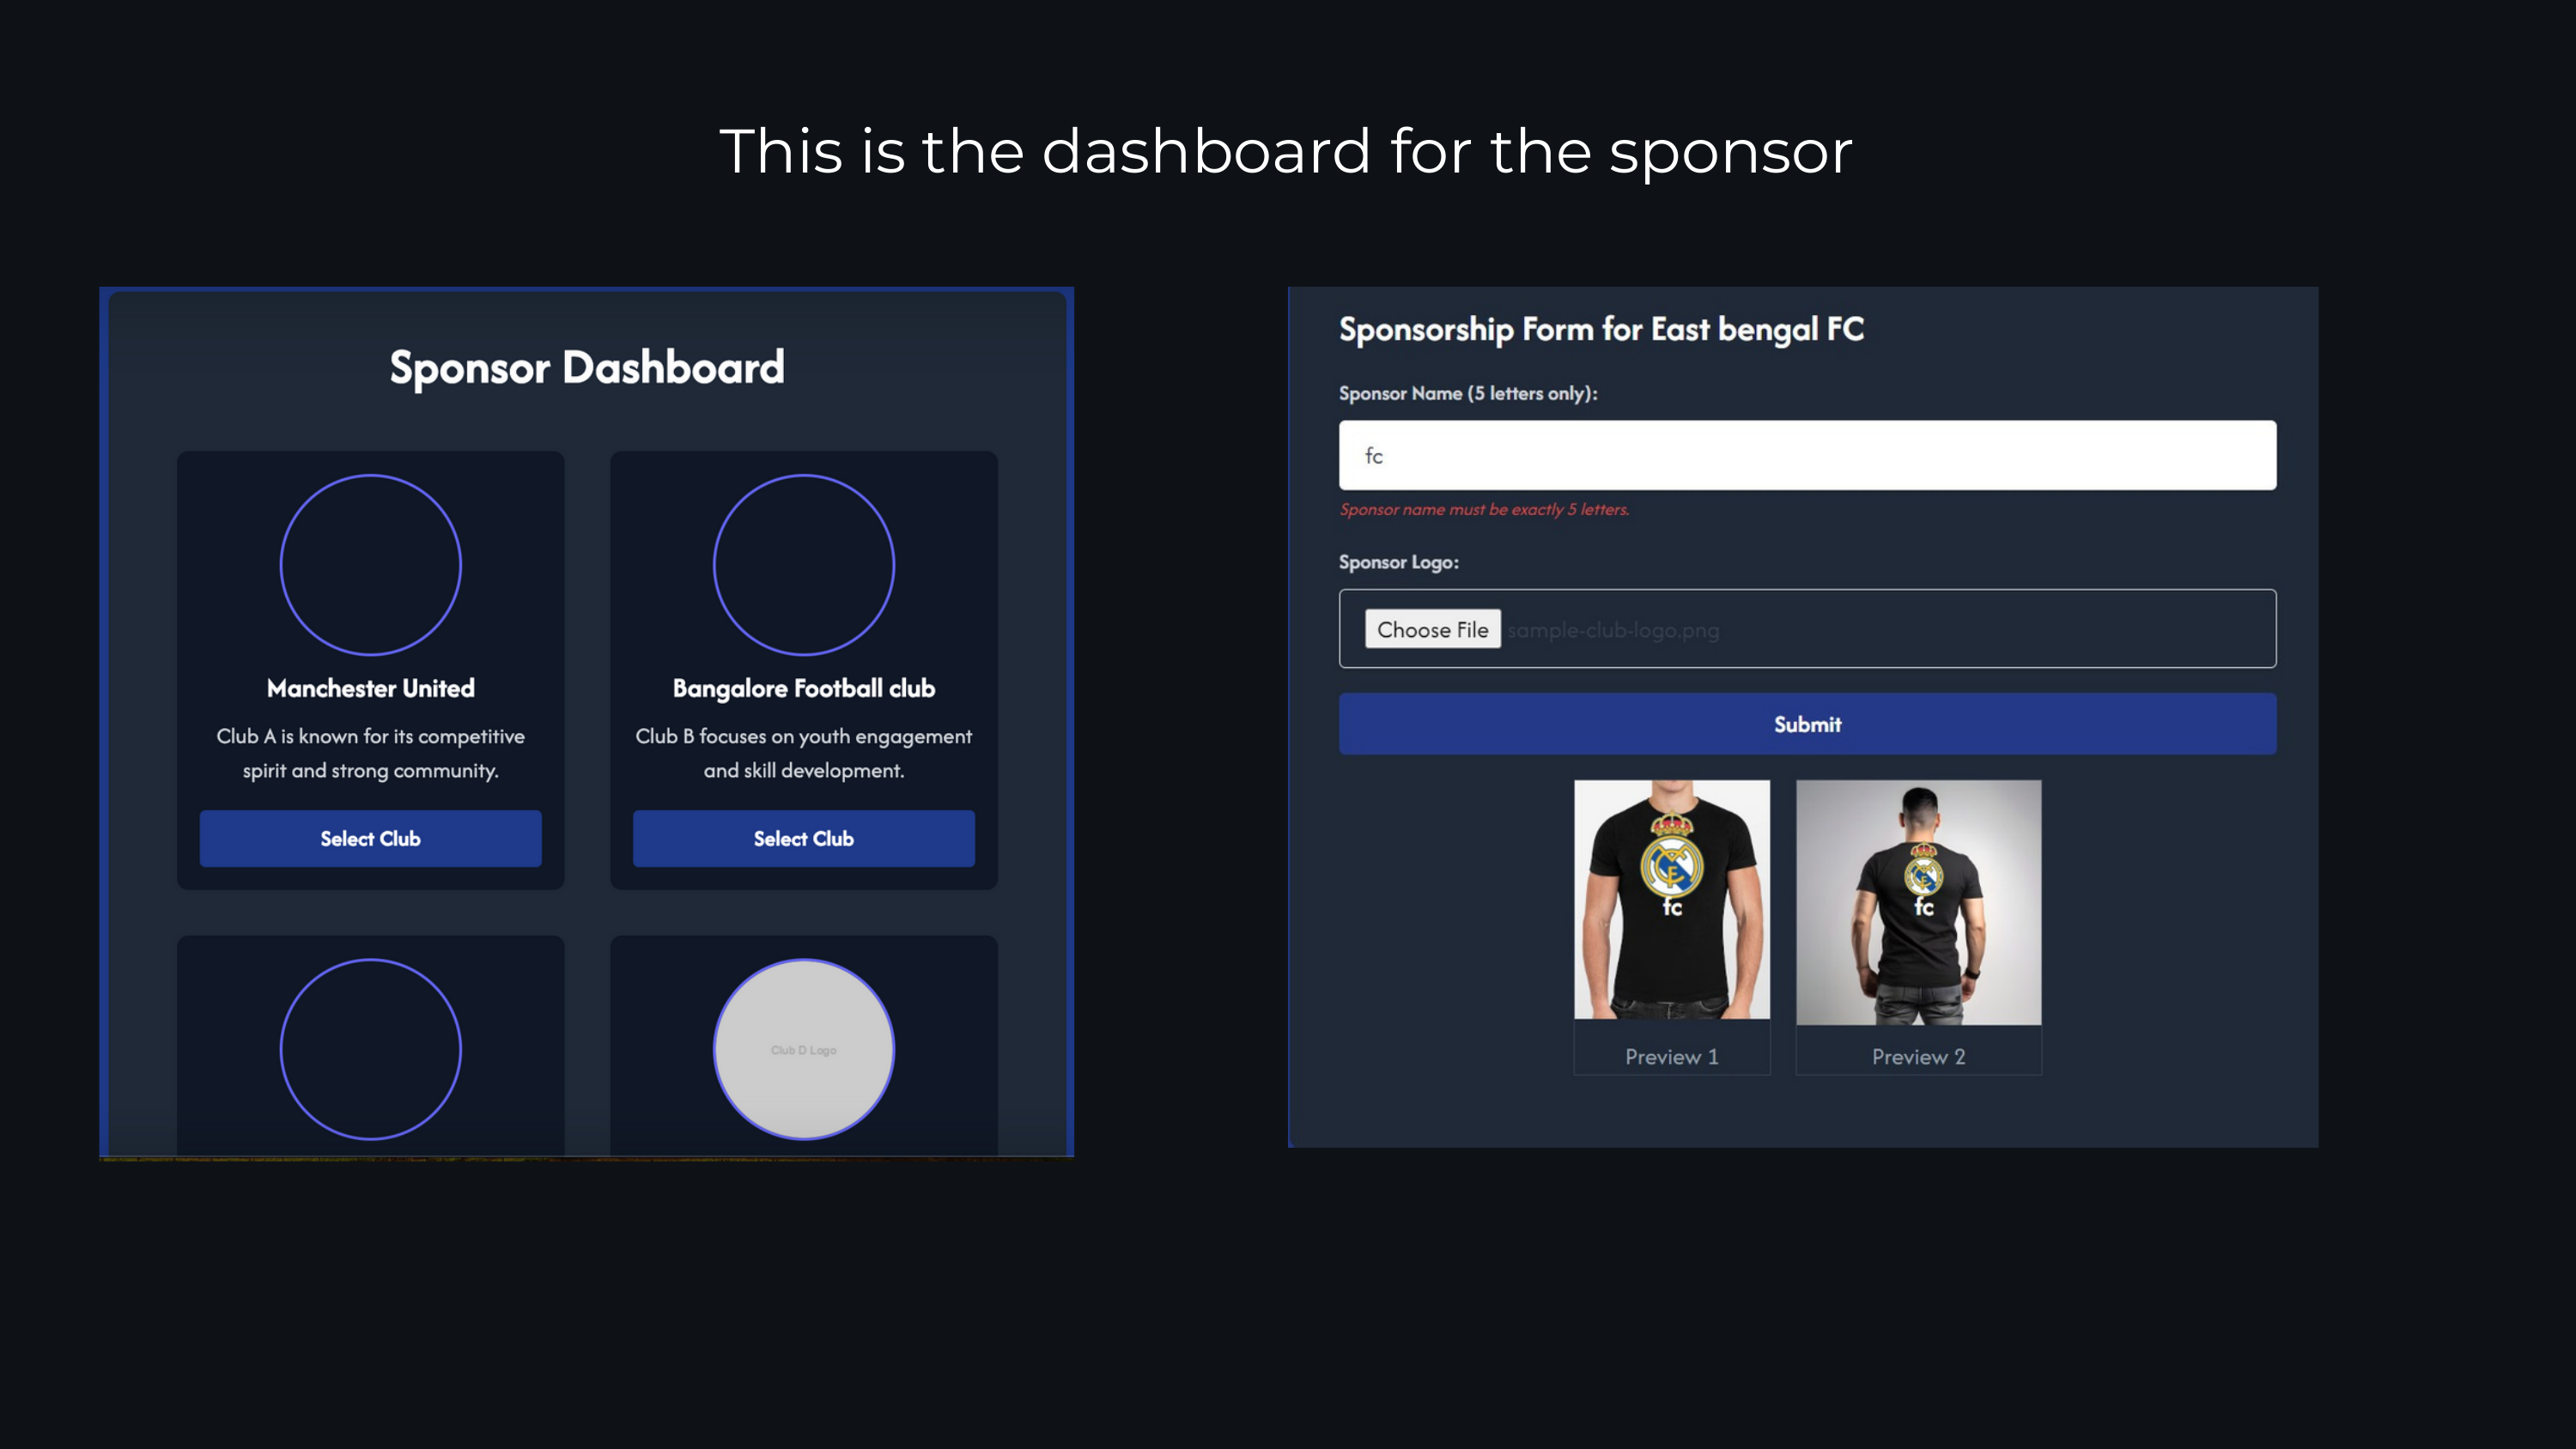

This is the dashboard for the sponsor